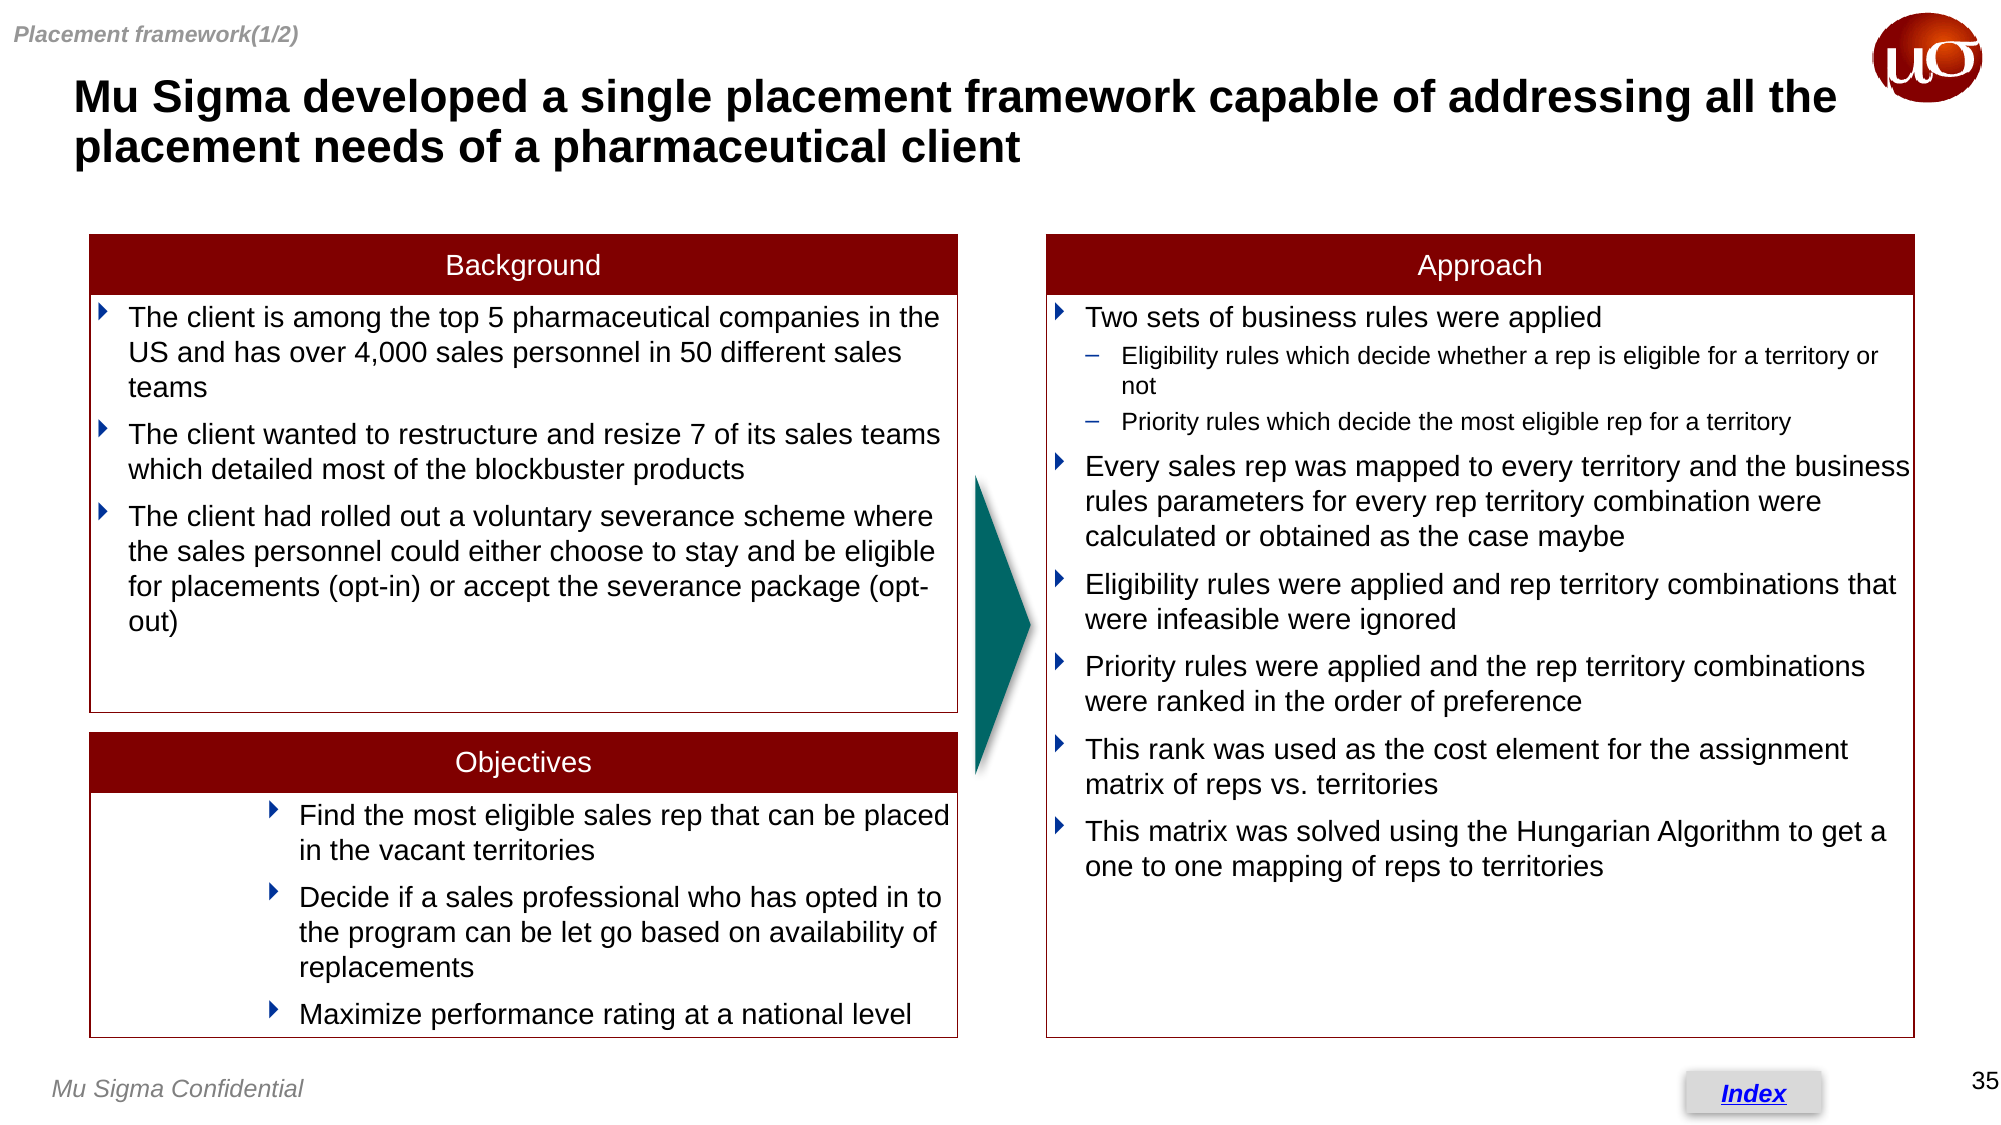

Placement framework(1/2)
Mu Sigma developed a single placement framework capable of addressing all the placement needs of a pharmaceutical client
The client is among the top 5 pharmaceutical companies in the US and has over 4,000 sales personnel in 50 different sales teams
The client wanted to restructure and resize 7 of its sales teams which detailed most of the blockbuster products
The client had rolled out a voluntary severance scheme where the sales personnel could either choose to stay and be eligible for placements (opt-in) or accept the severance package (opt-out)
Two sets of business rules were applied
Eligibility rules which decide whether a rep is eligible for a territory or not
Priority rules which decide the most eligible rep for a territory
Every sales rep was mapped to every territory and the business rules parameters for every rep territory combination were calculated or obtained as the case maybe
Eligibility rules were applied and rep territory combinations that were infeasible were ignored
Priority rules were applied and the rep territory combinations were ranked in the order of preference
This rank was used as the cost element for the assignment matrix of reps vs. territories
This matrix was solved using the Hungarian Algorithm to get a one to one mapping of reps to territories
Find the most eligible sales rep that can be placed in the vacant territories
Decide if a sales professional who has opted in to the program can be let go based on availability of replacements
Maximize performance rating at a national level
Index